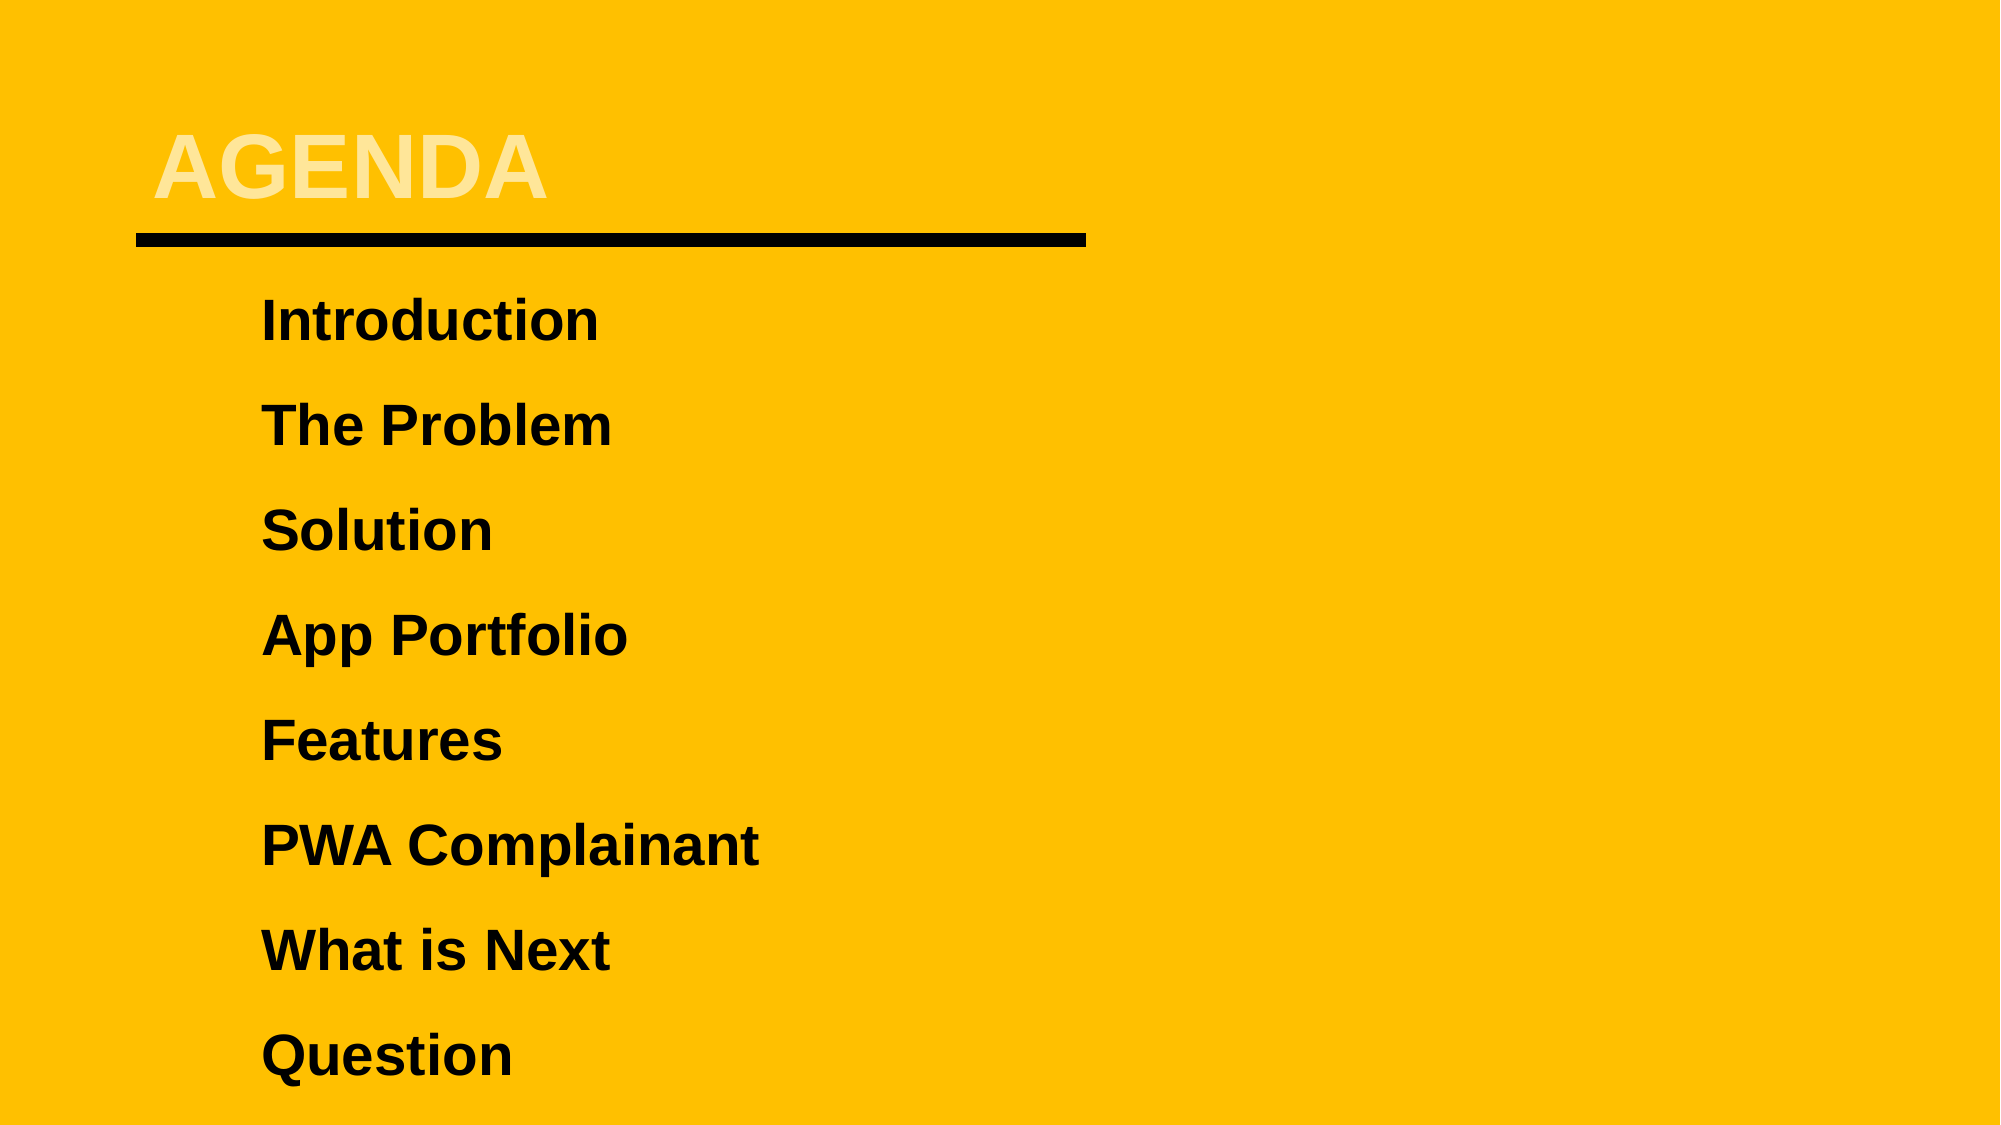

# AGENDA

Introduction
The Problem
Solution
App Portfolio
Features
PWA Complainant
What is Next
Question